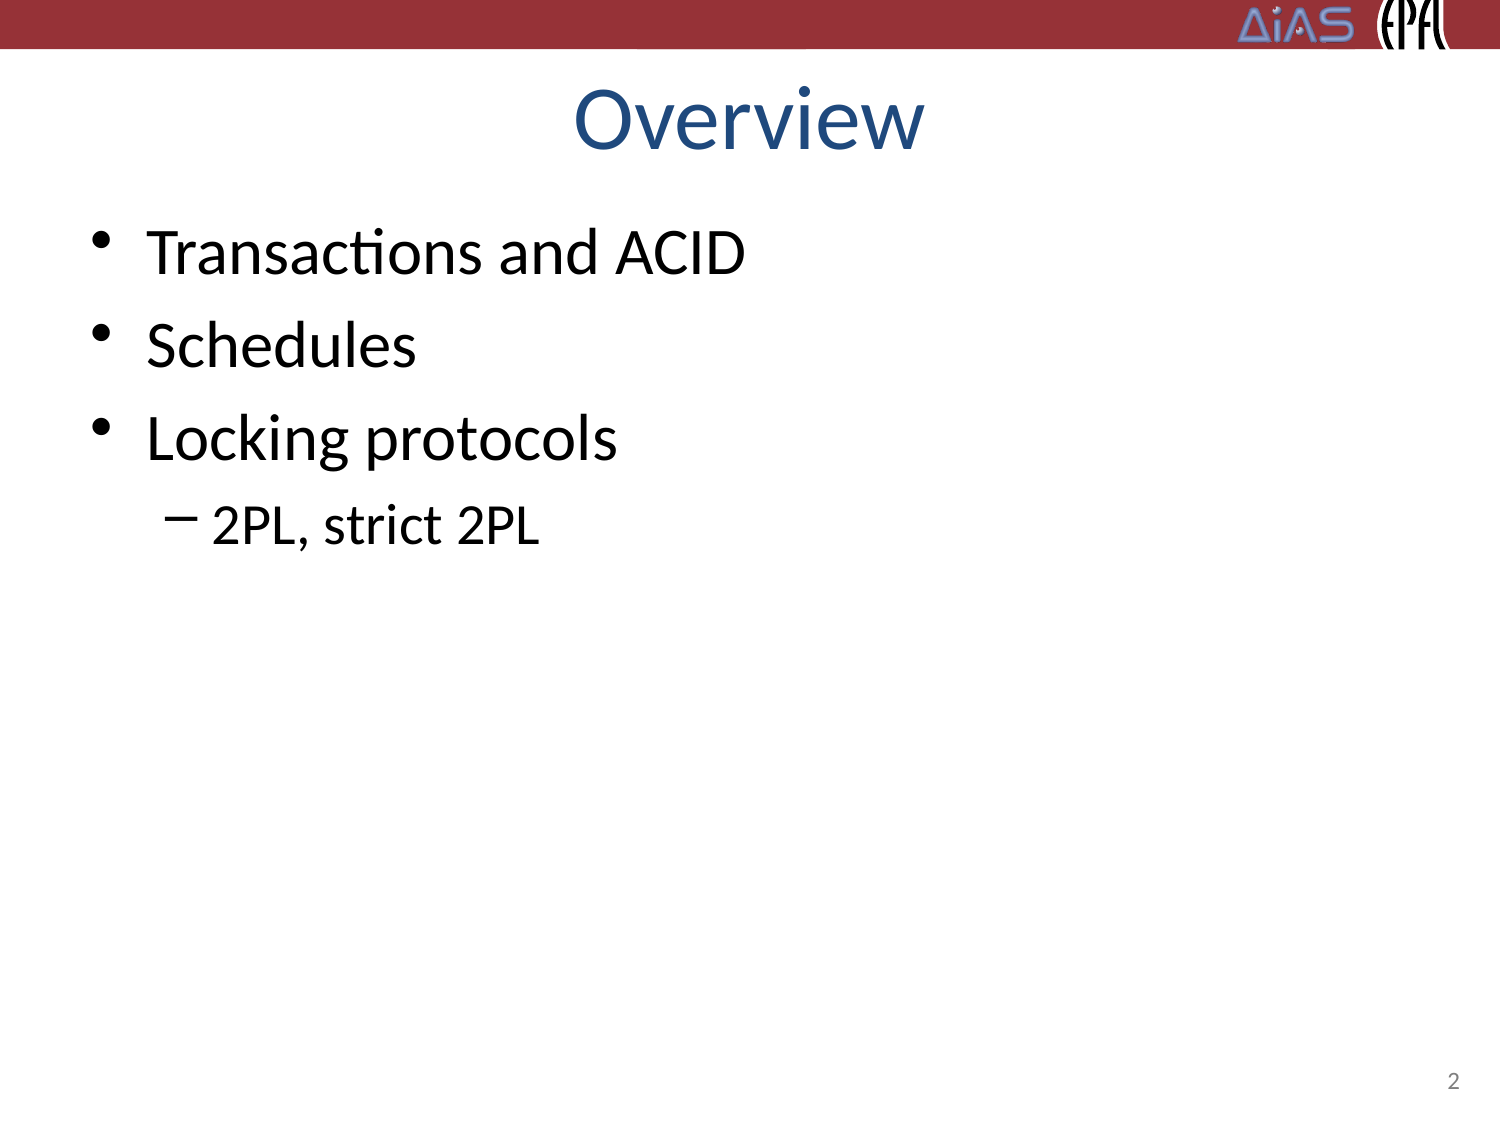

# Overview
Transactions and ACID
Schedules
Locking protocols
2PL, strict 2PL
2